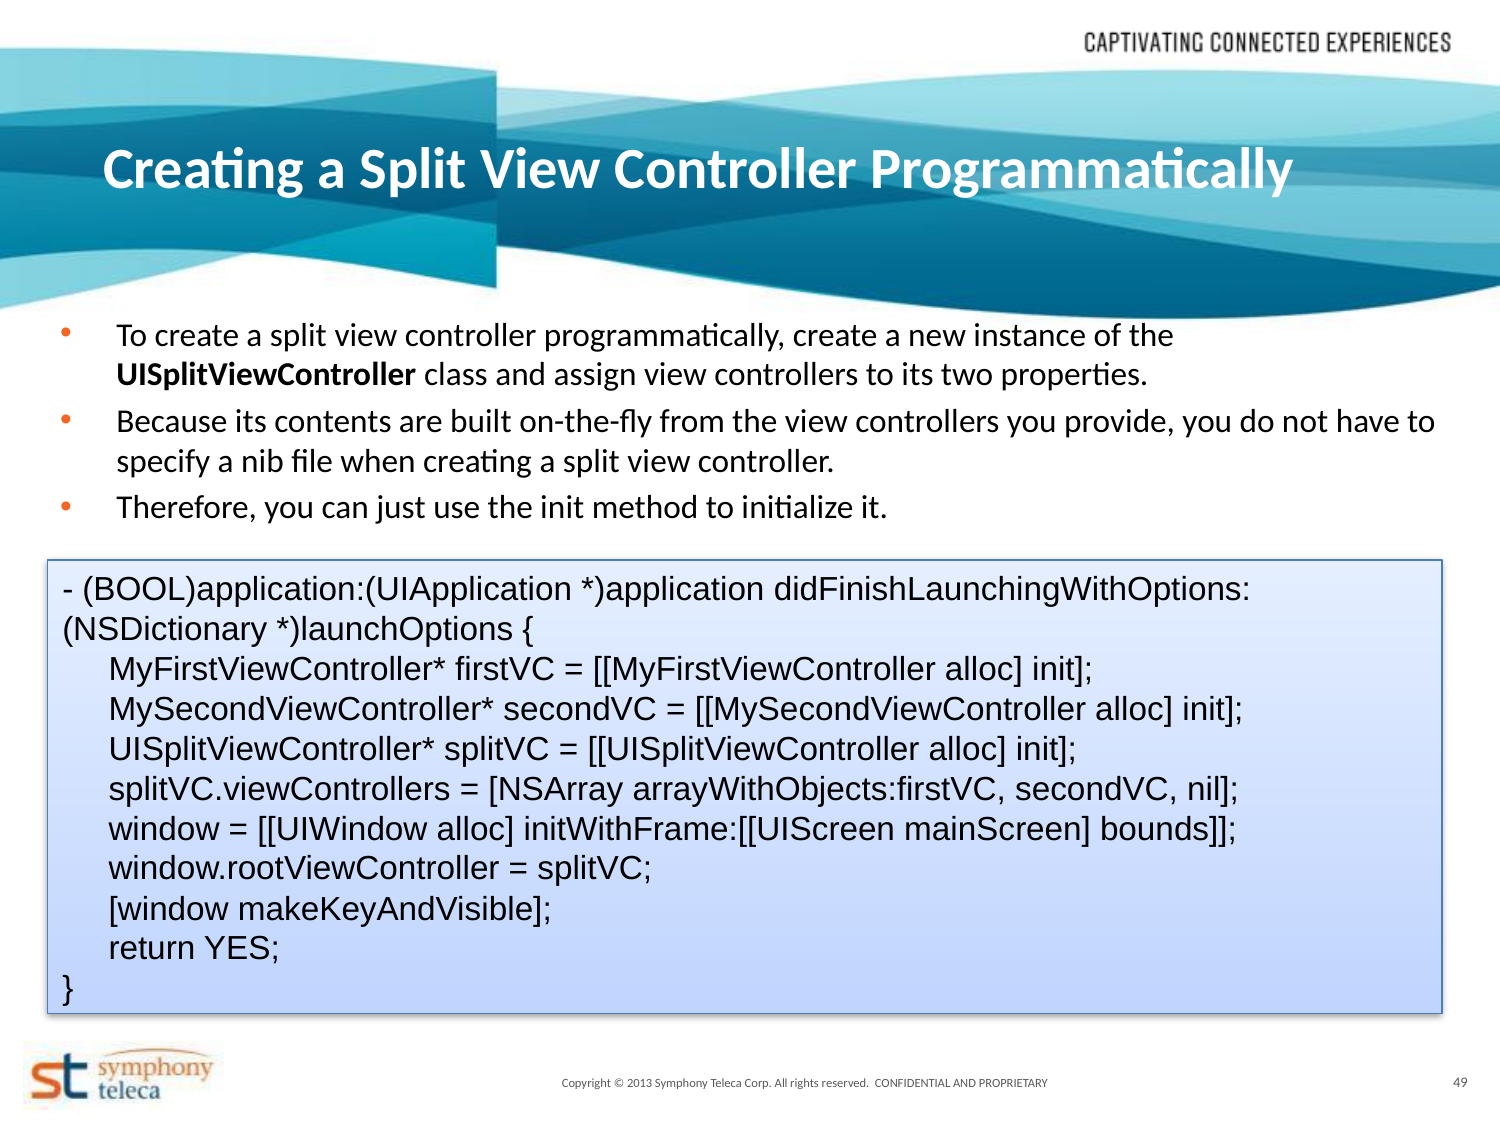

Creating a Split View Controller Programmatically

To create a split view controller programmatically, create a new instance of the UISplitViewController class and assign view controllers to its two properties.
Because its contents are built on-the-fly from the view controllers you provide, you do not have to specify a nib file when creating a split view controller.
Therefore, you can just use the init method to initialize it.

- (BOOL)application:(UIApplication *)application didFinishLaunchingWithOptions:(NSDictionary *)launchOptions {
     MyFirstViewController* firstVC = [[MyFirstViewController alloc] init];
     MySecondViewController* secondVC = [[MySecondViewController alloc] init];
     UISplitViewController* splitVC = [[UISplitViewController alloc] init];
     splitVC.viewControllers = [NSArray arrayWithObjects:firstVC, secondVC, nil];
     window = [[UIWindow alloc] initWithFrame:[[UIScreen mainScreen] bounds]];
     window.rootViewController = splitVC;
     [window makeKeyAndVisible];
     return YES;
}